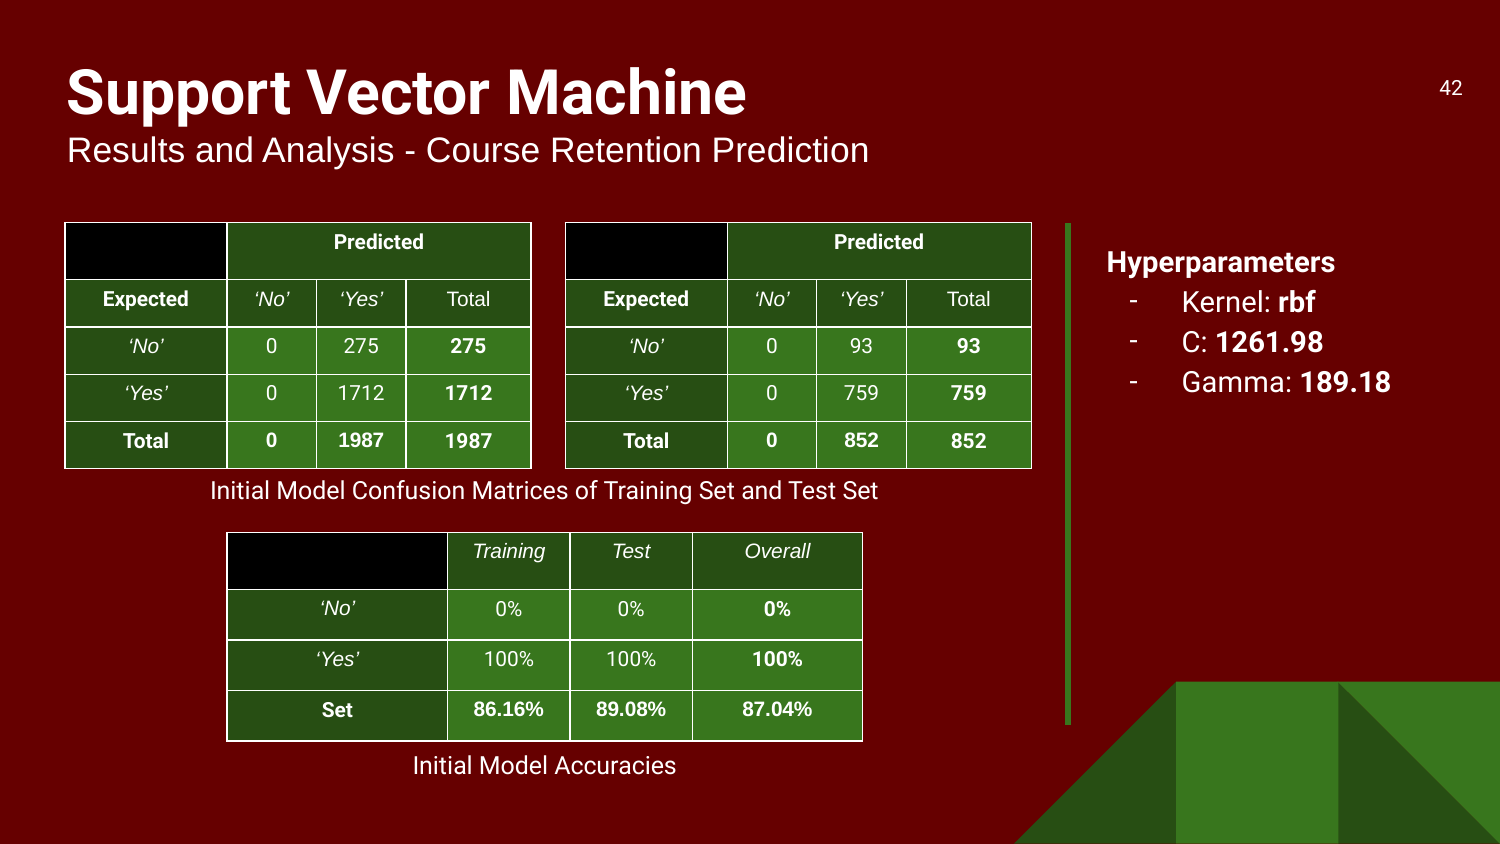

# Support Vector Machine
Results and Analysis - Course Retention Prediction
42
Hyperparameters
Kernel: rbf
C: 1261.98
Gamma: 189.18

|  | Predicted |  |  |
| --- | --- | --- | --- |
| Expected | ‘No’ | ‘Yes’ | Total |
| ‘No’ | 0 | 275 | 275 |
| ‘Yes’ | 0 | 1712 | 1712 |
| Total | 0 | 1987 | 1987 |
|  | Predicted |  |  |
| --- | --- | --- | --- |
| Expected | ‘No’ | ‘Yes’ | Total |
| ‘No’ | 0 | 93 | 93 |
| ‘Yes’ | 0 | 759 | 759 |
| Total | 0 | 852 | 852 |
Initial Model Confusion Matrices of Training Set and Test Set
|  | Training | Test | Overall |
| --- | --- | --- | --- |
| ‘No’ | 0% | 0% | 0% |
| ‘Yes’ | 100% | 100% | 100% |
| Set | 86.16% | 89.08% | 87.04% |
Initial Model Accuracies